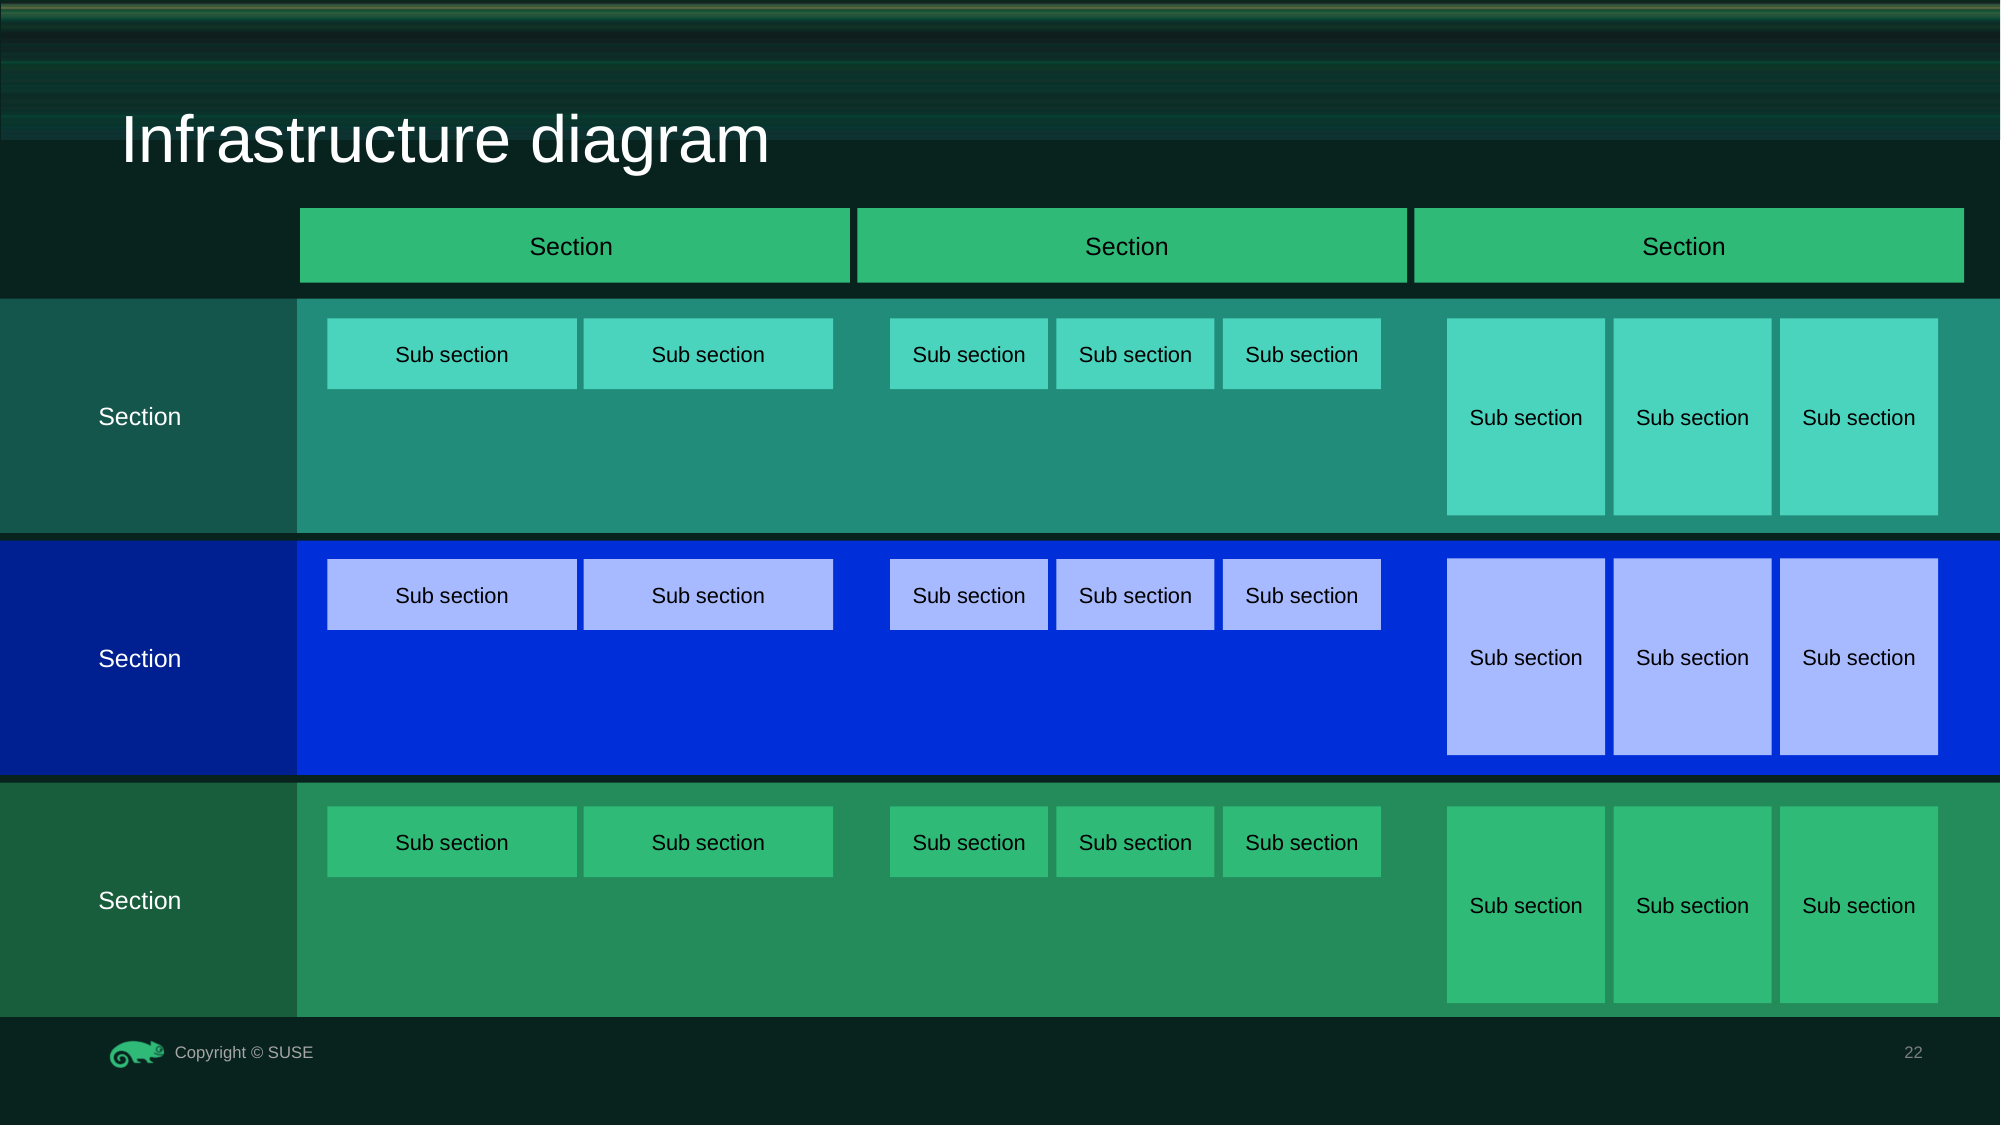

# Infrastructure diagram

Section
Section
Section

Sub section
Sub section
Sub section
Sub section
Sub section
Sub section
Sub section
Sub section
Section

Sub section
Sub section
Sub section
Sub section
Sub section
Sub section
Sub section
Sub section
Section

Sub section
Sub section
Sub section
Sub section
Sub section
Sub section
Sub section
Sub section
Section
22